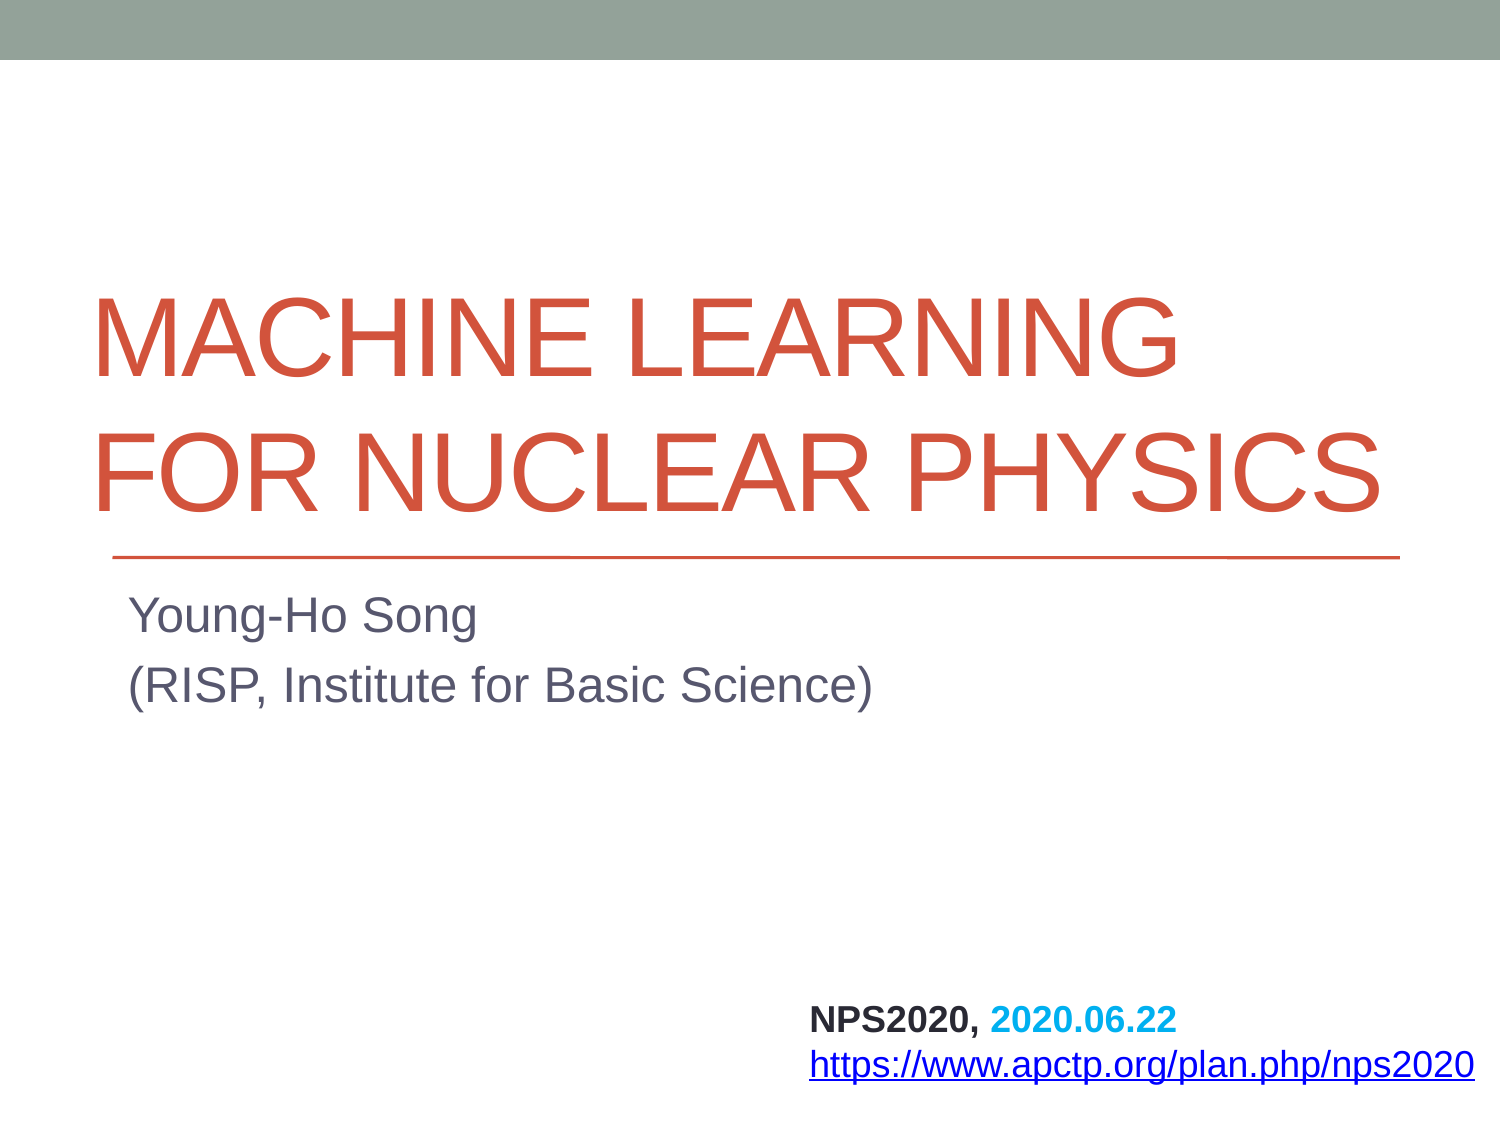

# Machine learning for nuclear physics
Young-Ho Song
(RISP, Institute for Basic Science)

NPS2020, 2020.06.22
https://www.apctp.org/plan.php/nps2020